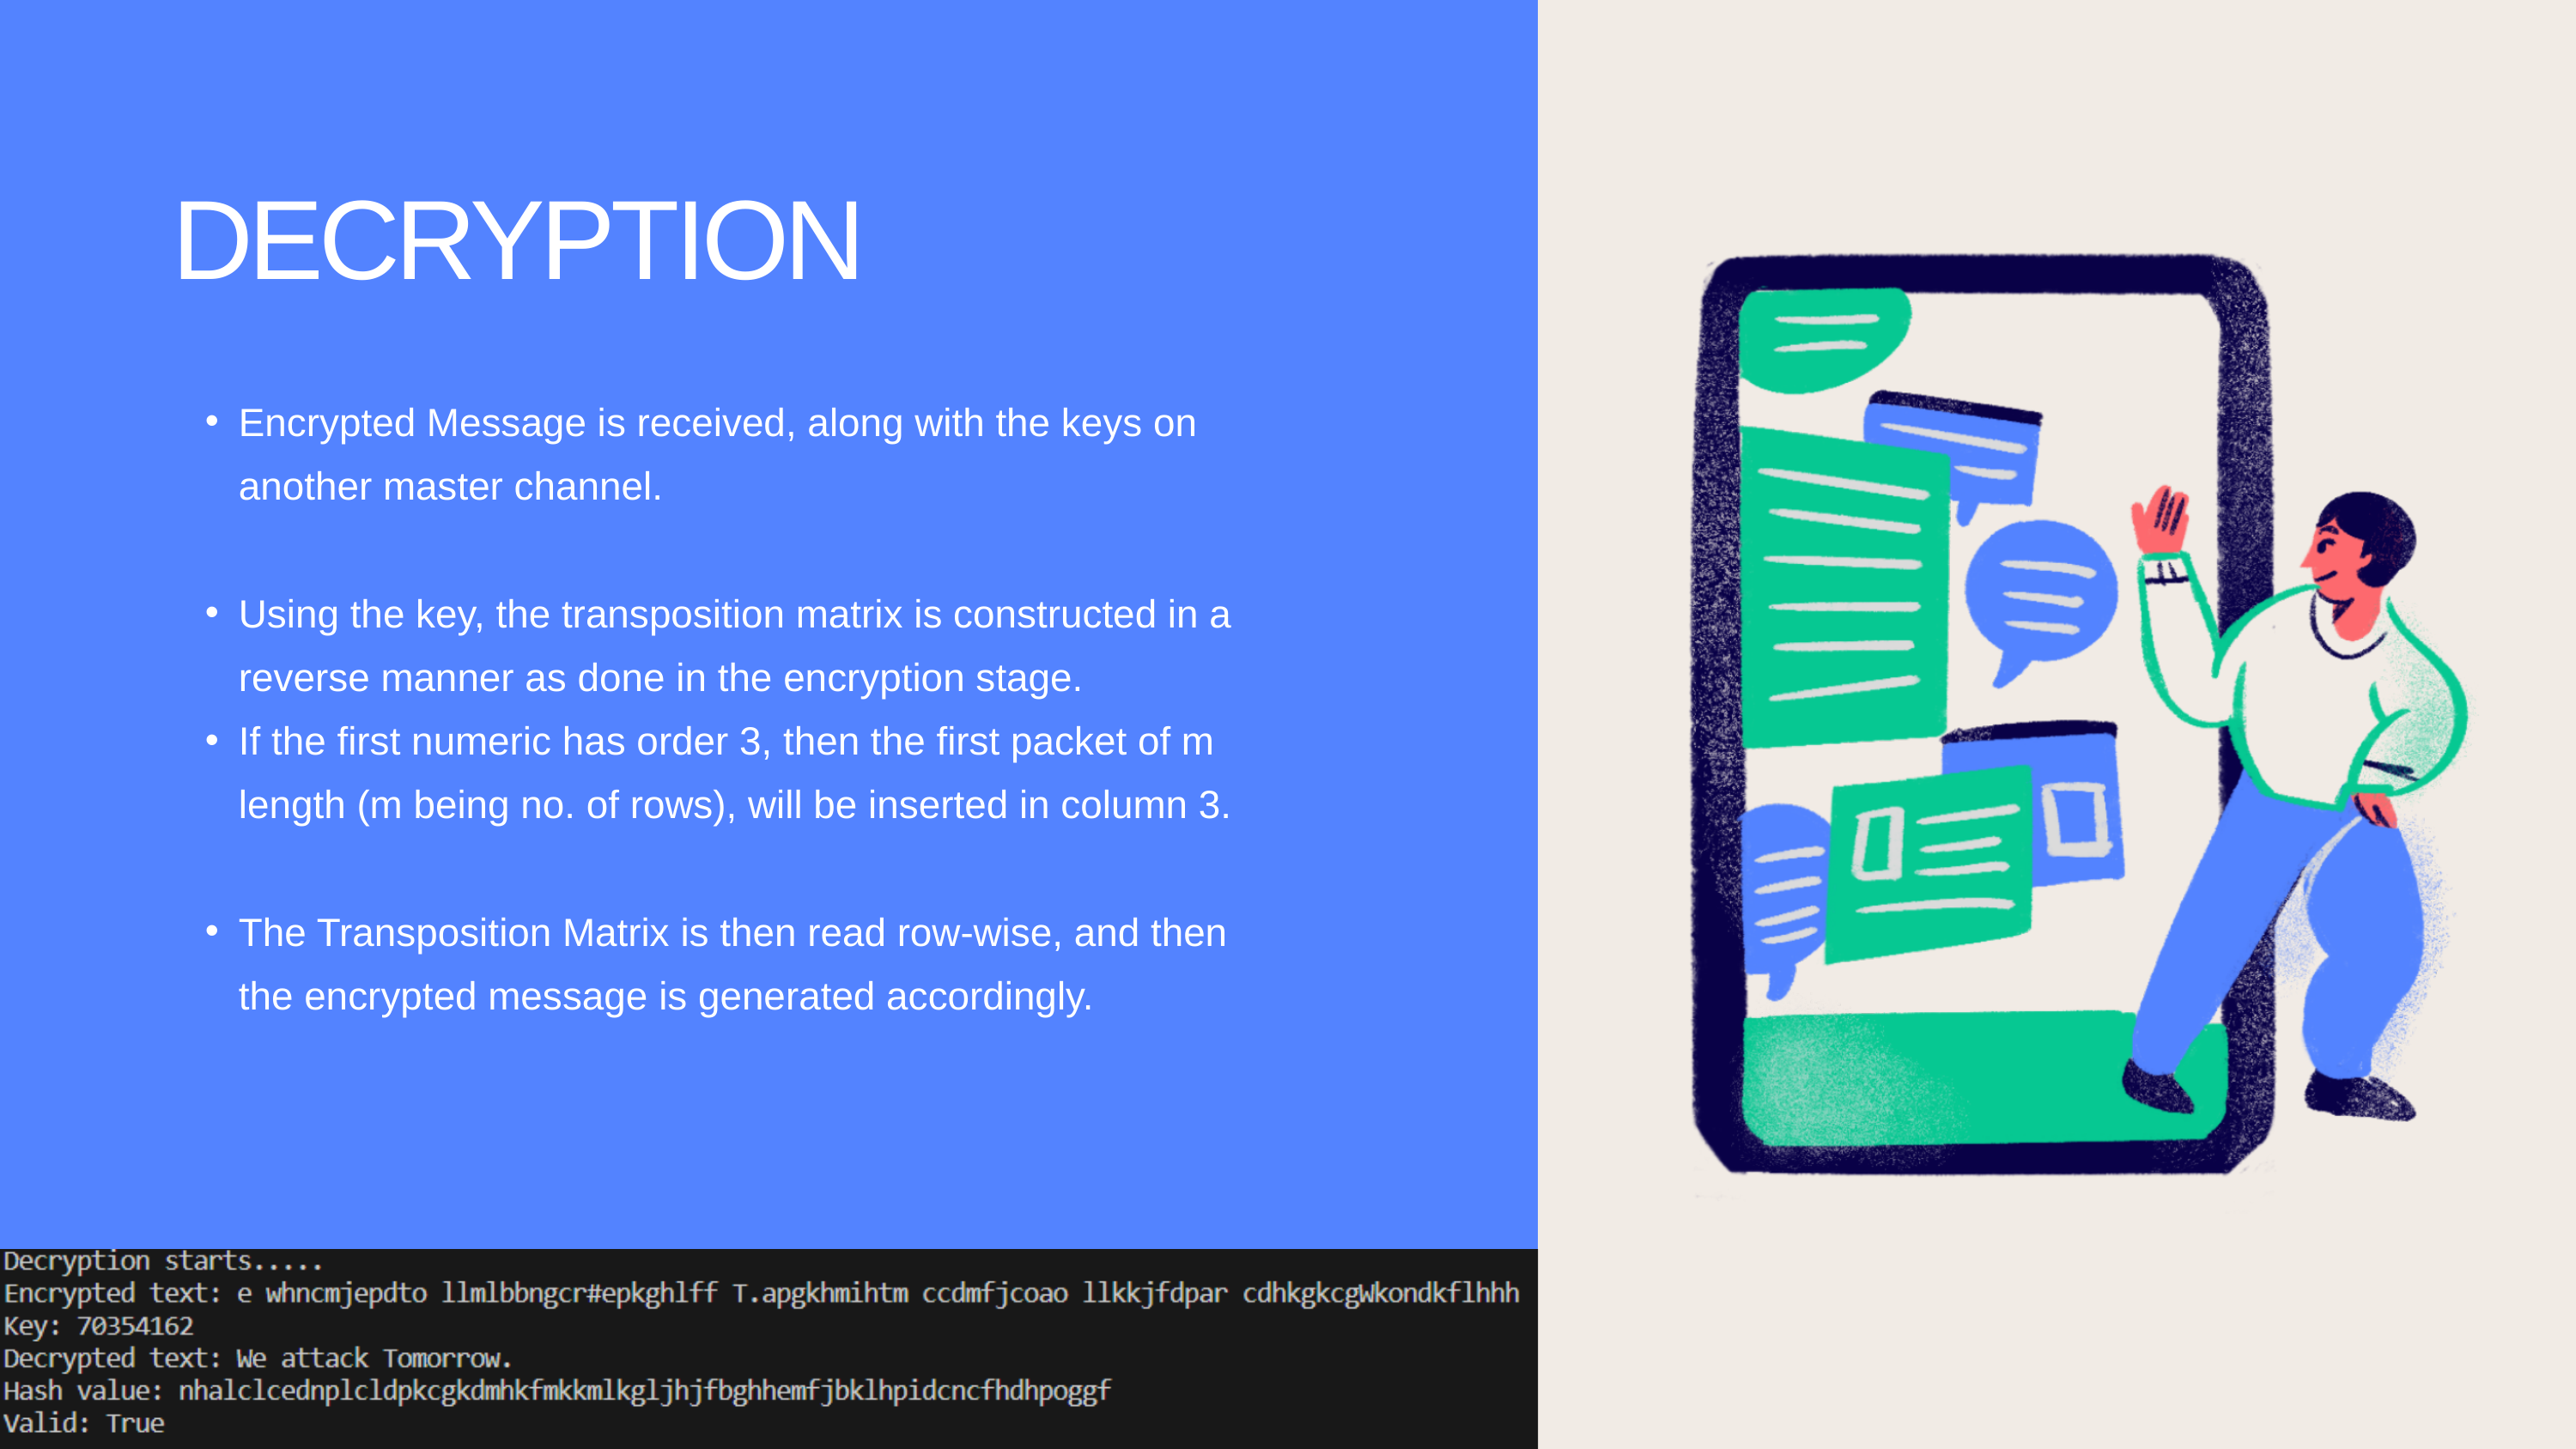

DECRYPTION

Encrypted Message is received, along with the keys on another master channel.

Using the key, the transposition matrix is constructed in a reverse manner as done in the encryption stage.
If the first numeric has order 3, then the first packet of m length (m being no. of rows), will be inserted in column 3.

The Transposition Matrix is then read row-wise, and then the encrypted message is generated accordingly.